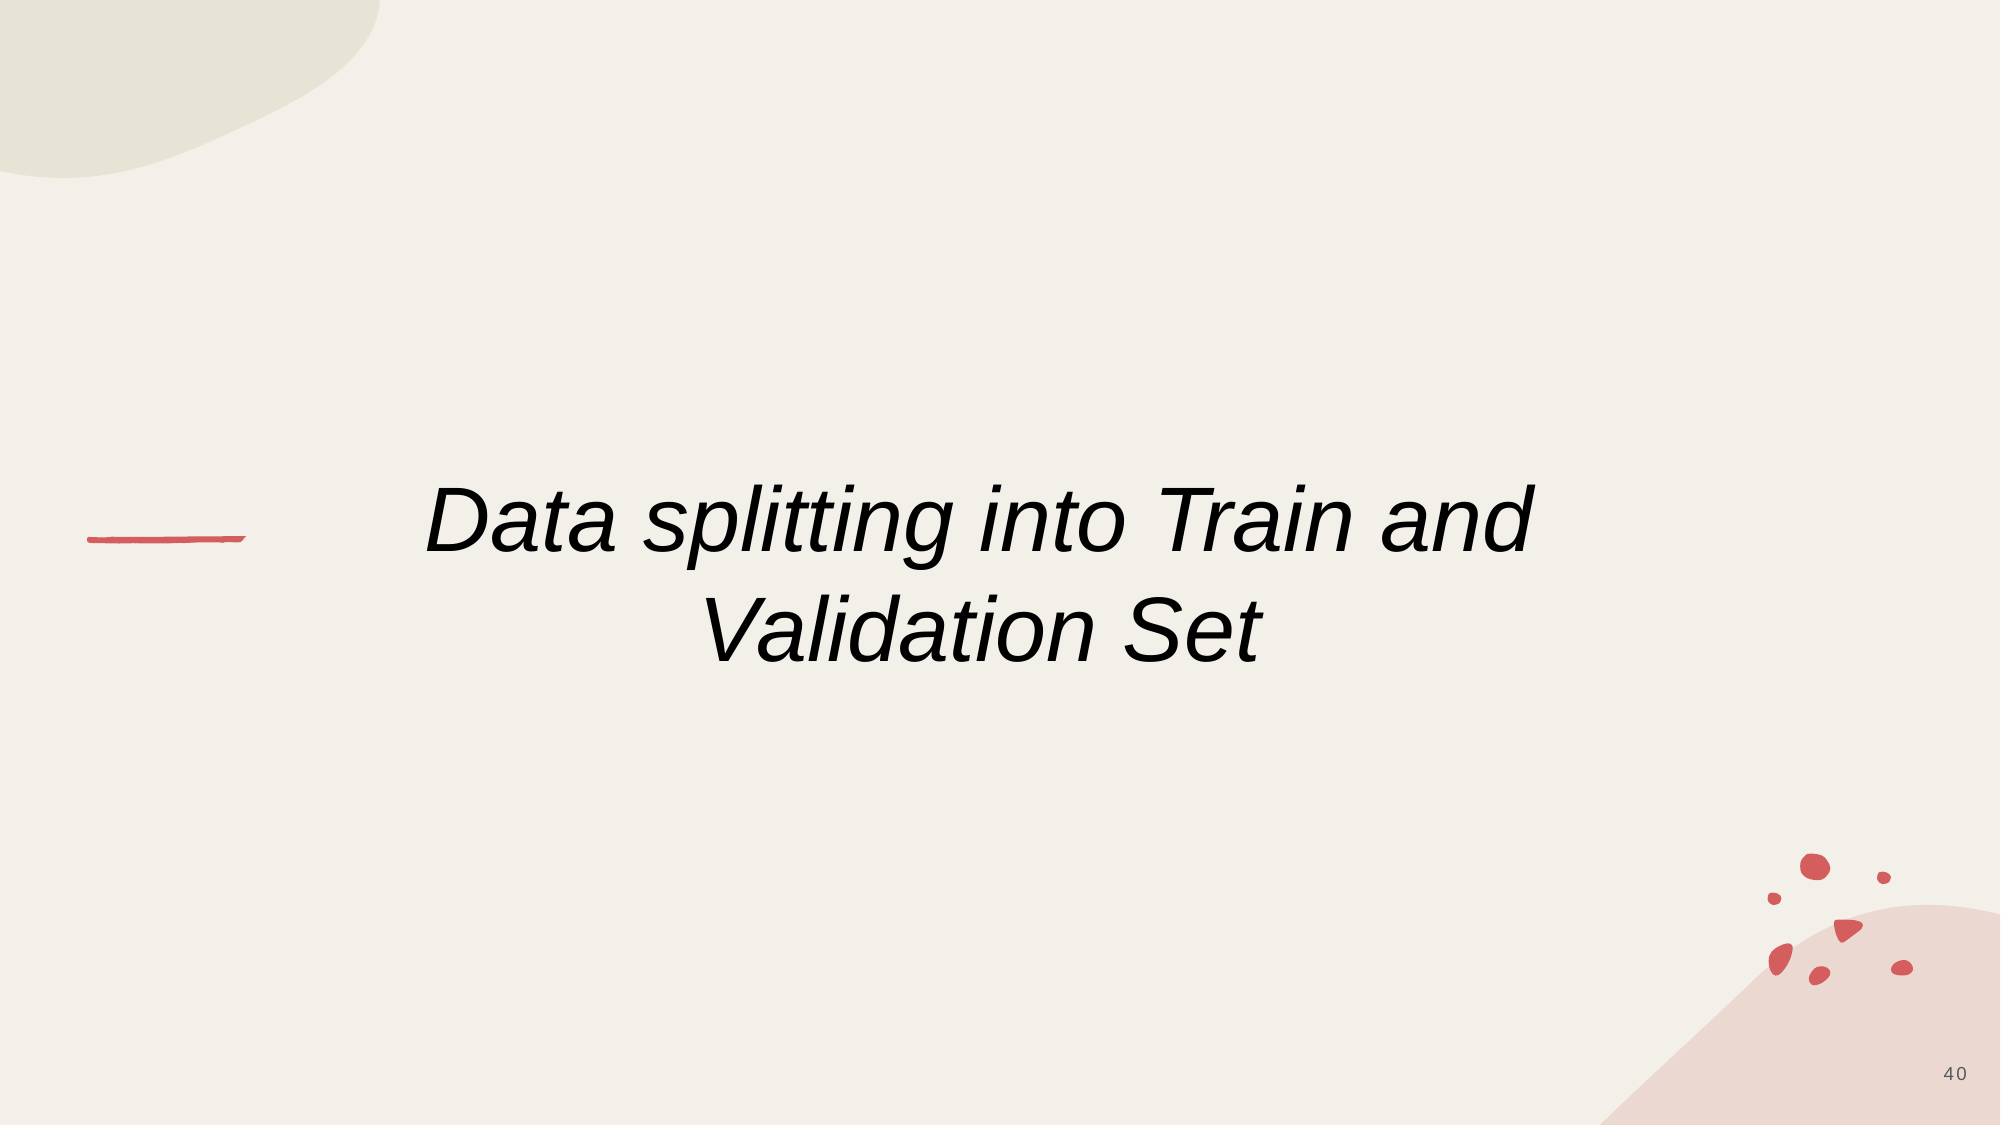

# Data splitting into Train and Validation Set
40